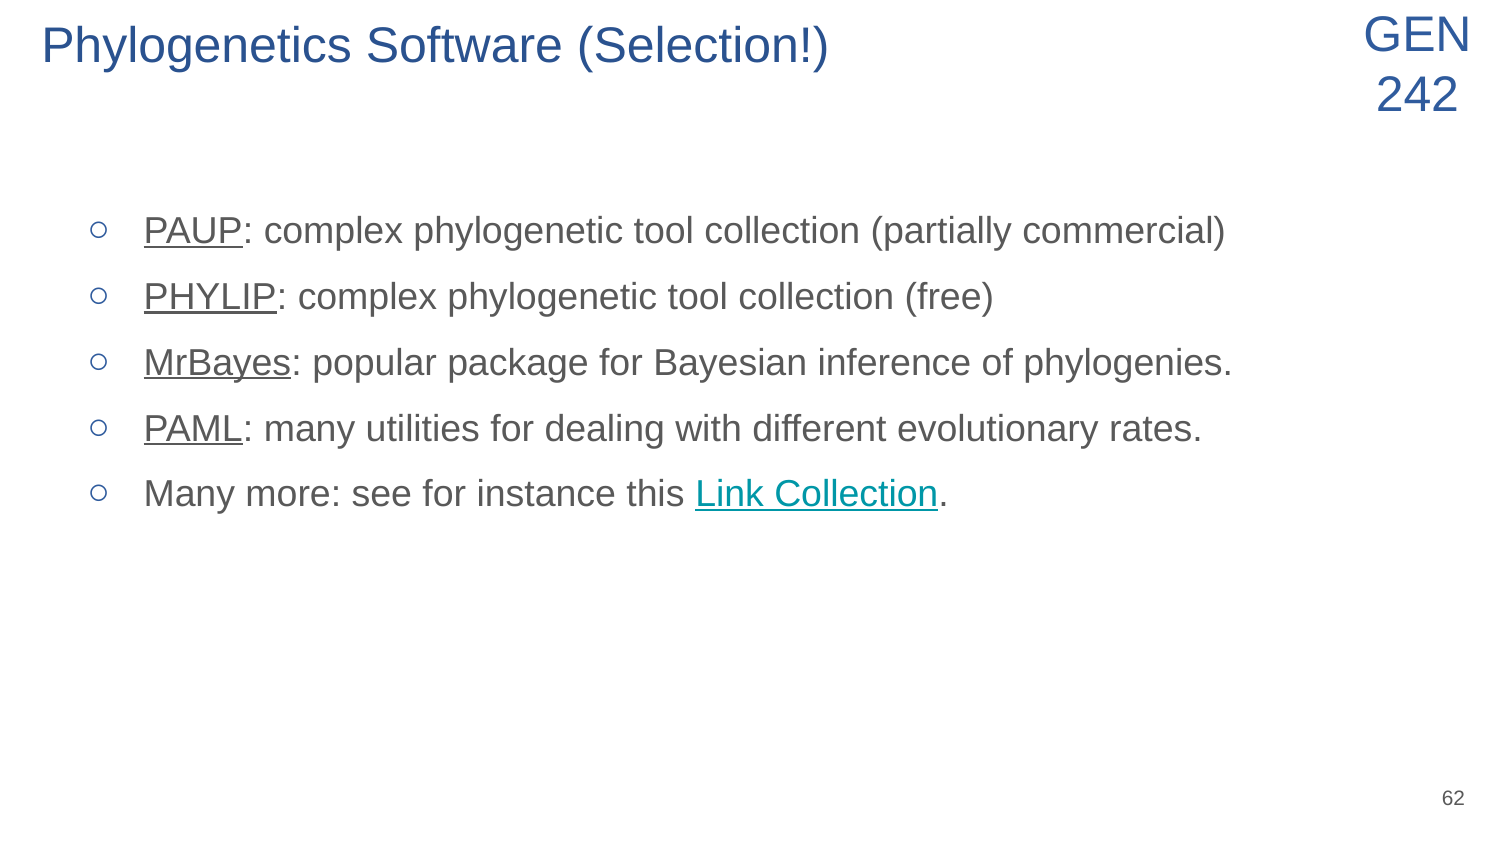

# Phylogenetics Software (Selection!)
PAUP: complex phylogenetic tool collection (partially commercial)
PHYLIP: complex phylogenetic tool collection (free)
MrBayes: popular package for Bayesian inference of phylogenies.
PAML: many utilities for dealing with different evolutionary rates.
Many more: see for instance this Link Collection.
62